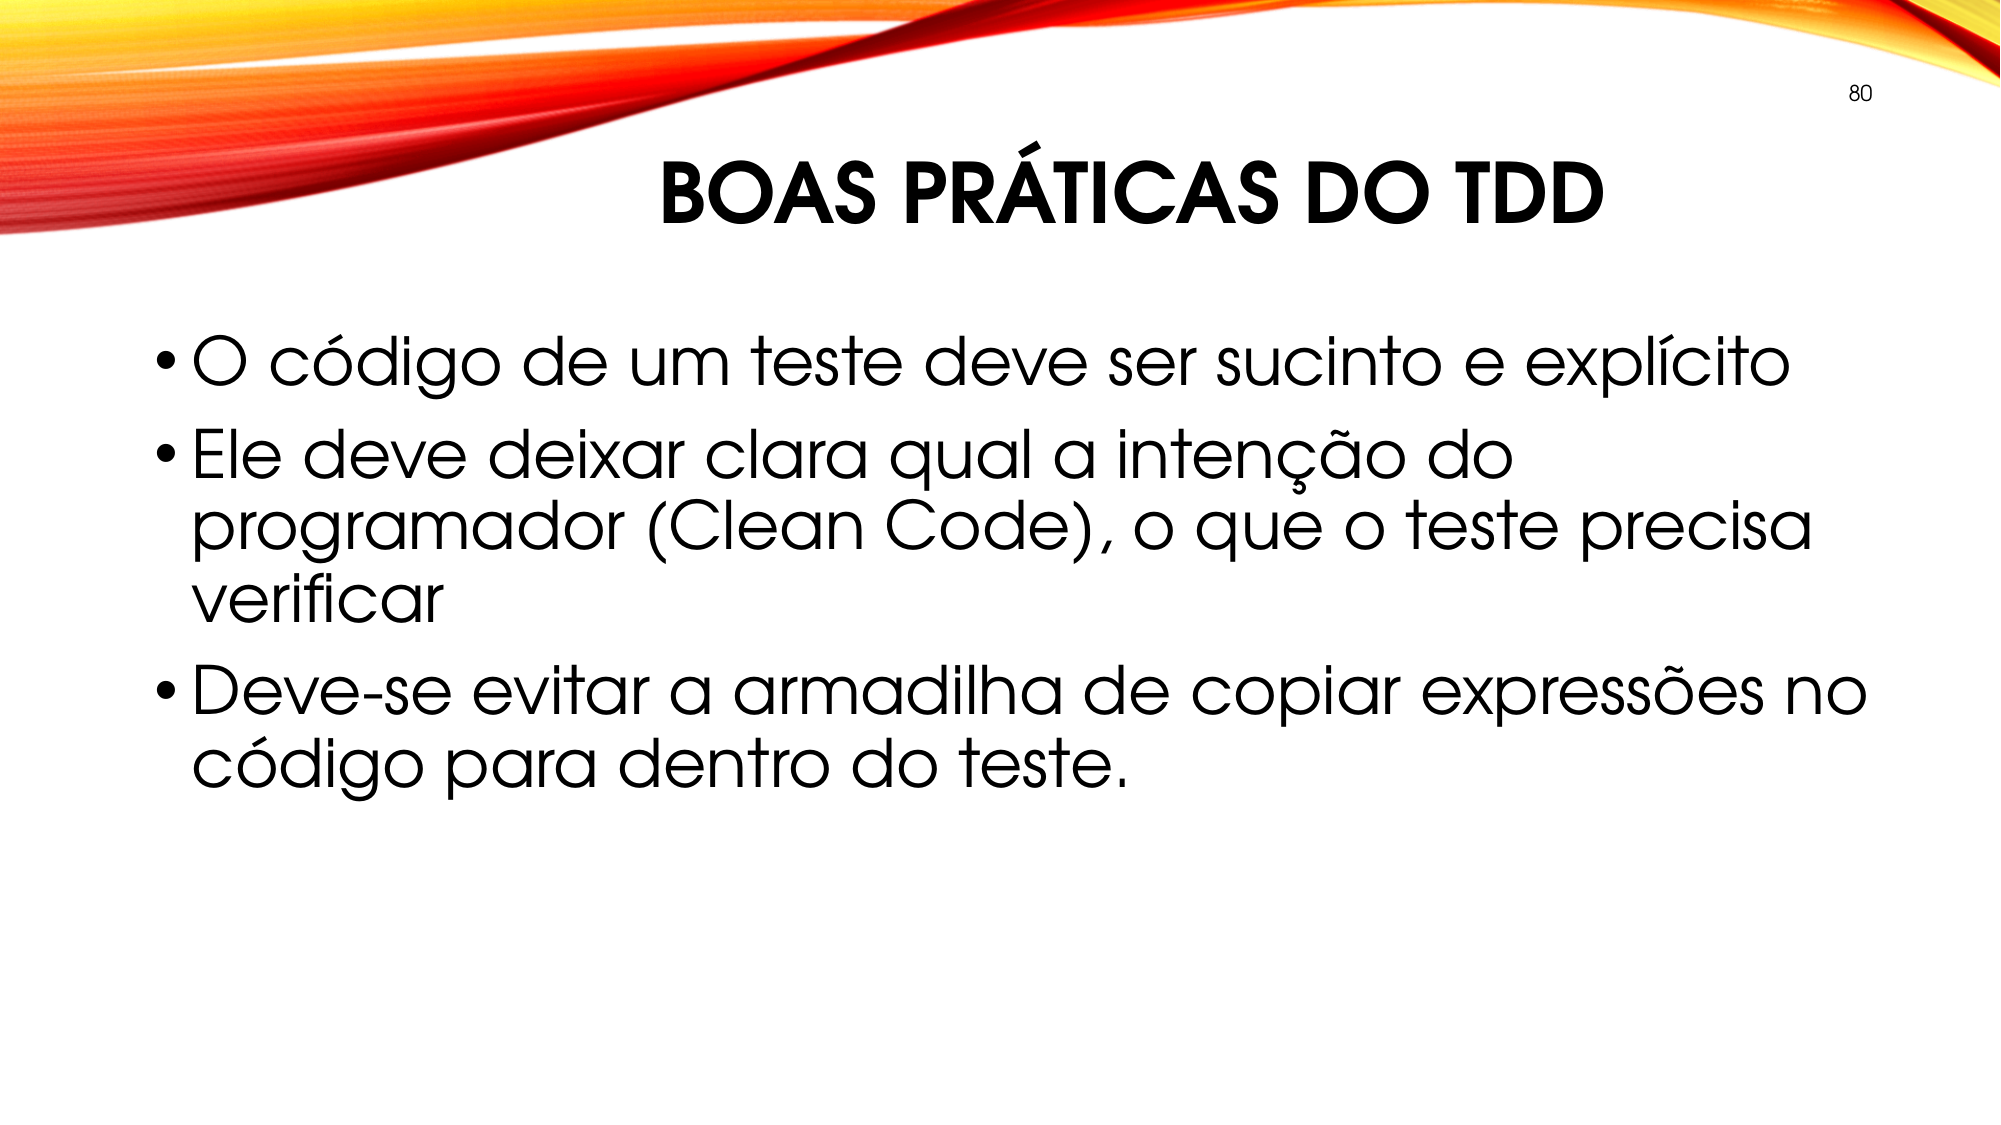

80
# Boas práticas do tdd
O código de um teste deve ser sucinto e explícito
Ele deve deixar clara qual a intenção do programador (Clean Code), o que o teste precisa verificar
Deve-se evitar a armadilha de copiar expressões no código para dentro do teste.